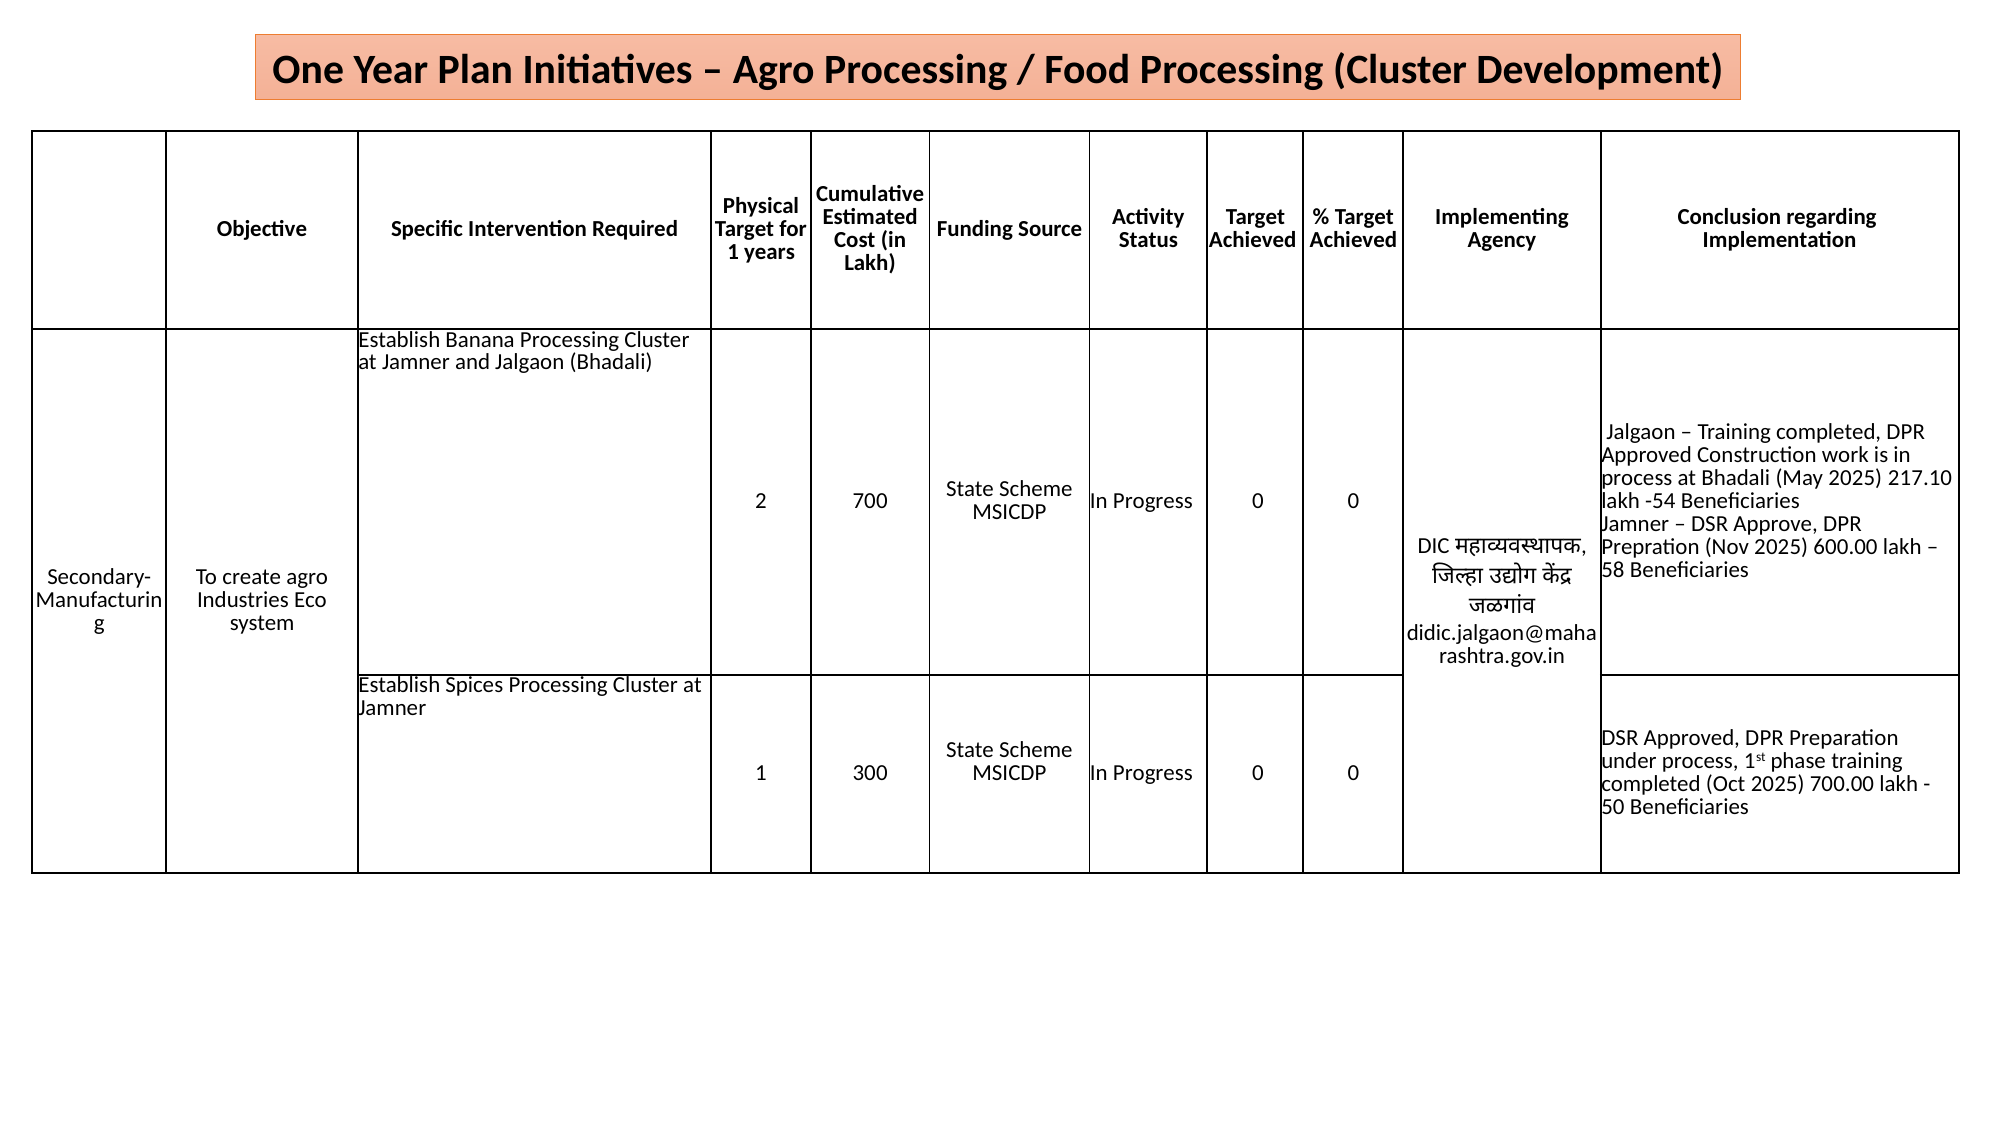

One Year Plan Initiatives – Agro Processing / Food Processing (Cluster Development)
|  | Objective | Specific Intervention Required | Physical Target for 1 years | Cumulative Estimated Cost (in Lakh) | Funding Source | Activity Status | Target Achieved | % Target Achieved | Implementing Agency | Conclusion regarding Implementation |
| --- | --- | --- | --- | --- | --- | --- | --- | --- | --- | --- |
| Secondary- Manufacturing | To create agro Industries Eco system | Establish Banana Processing Cluster at Jamner and Jalgaon (Bhadali) | 2 | 700 | State Scheme MSICDP | In Progress | 0 | 0 | DIC महाव्यवस्थापक, जिल्हा उद्योग केंद्र जळगांव didic.jalgaon@maharashtra.gov.in | Jalgaon – Training completed, DPR Approved Construction work is in process at Bhadali (May 2025) 217.10 lakh -54 Beneficiaries Jamner – DSR Approve, DPR Prepration (Nov 2025) 600.00 lakh – 58 Beneficiaries |
|  |  | Establish Spices Processing Cluster at Jamner | 1 | 300 | State Scheme MSICDP | In Progress | 0 | 0 |  | DSR Approved, DPR Preparation under process, 1st phase training completed (Oct 2025) 700.00 lakh - 50 Beneficiaries |